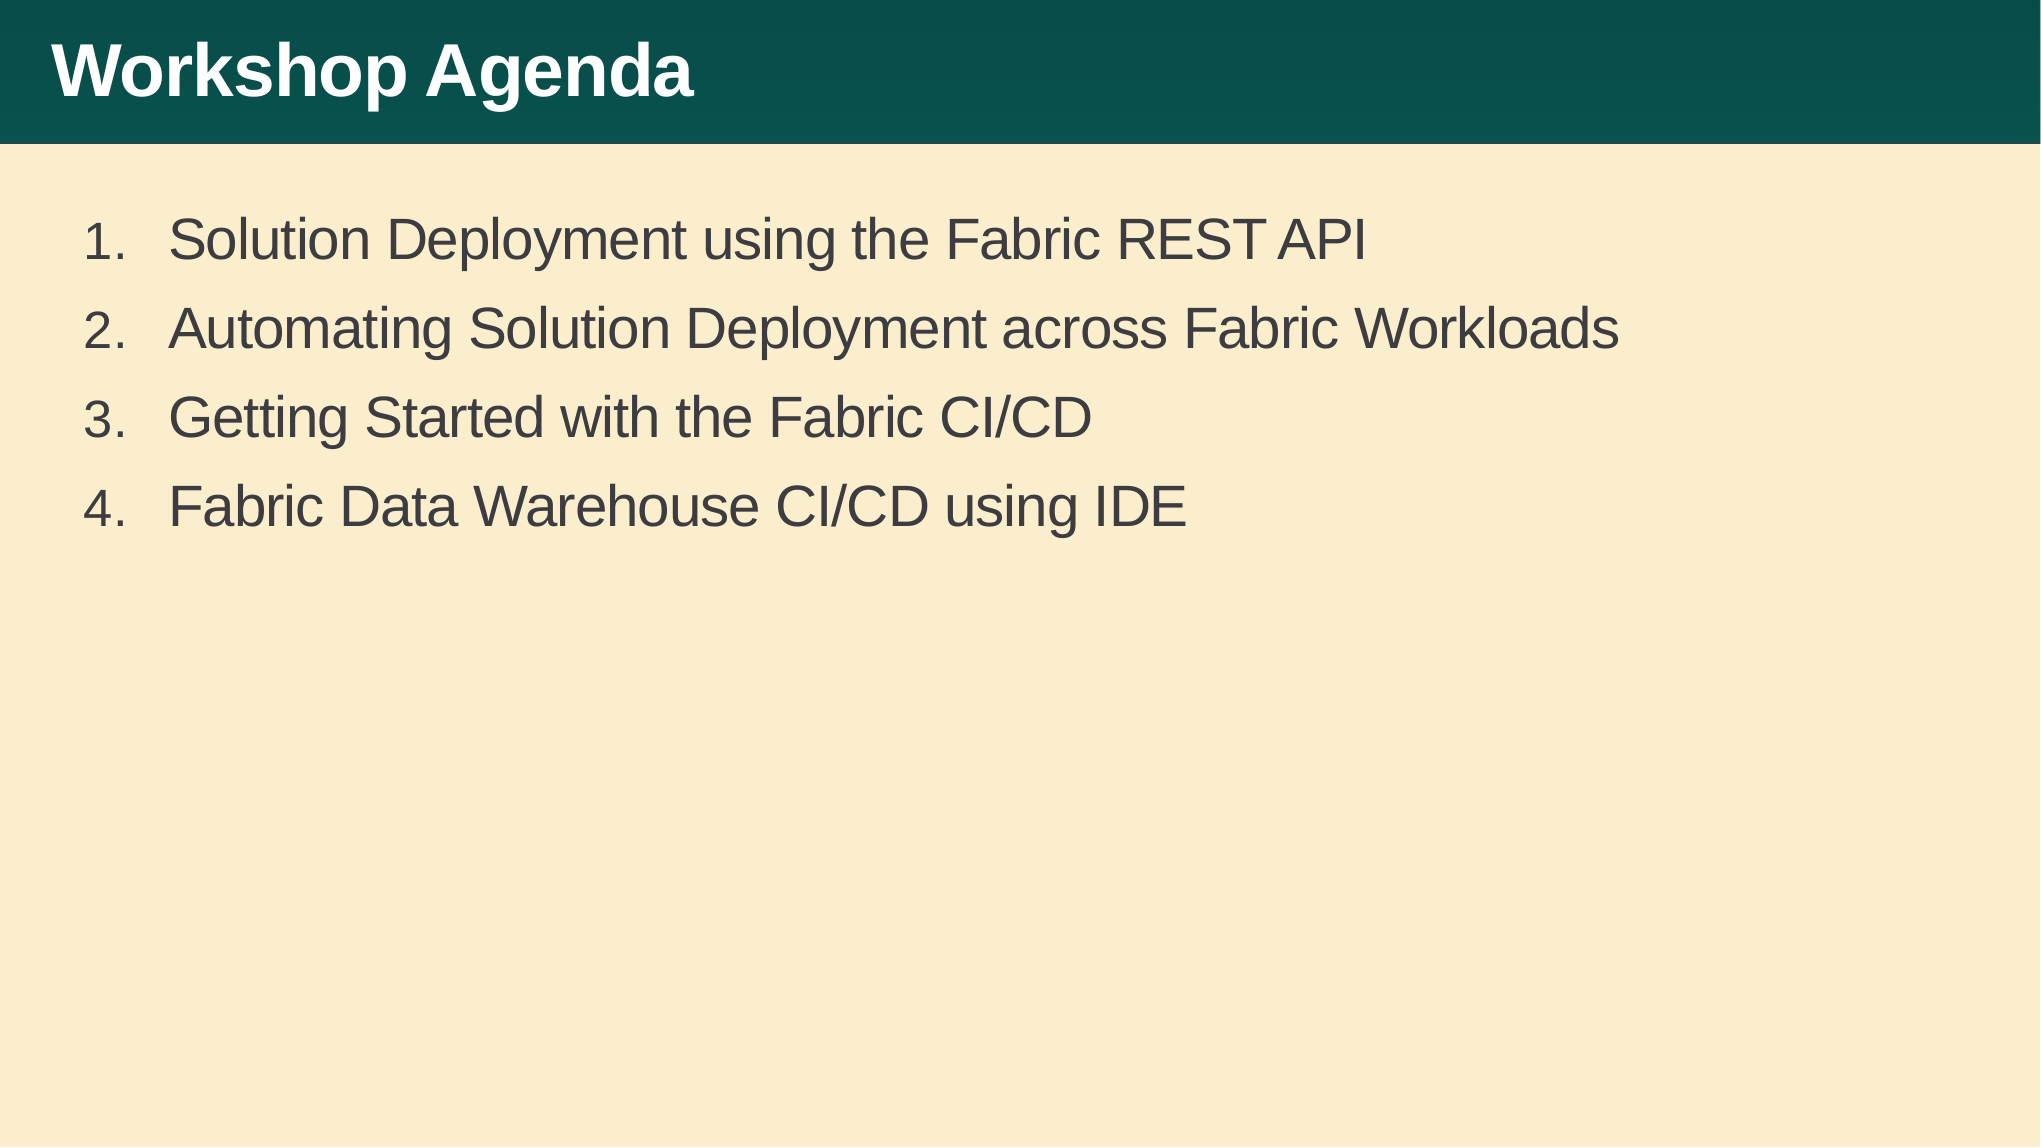

# Workshop Agenda
Solution Deployment using the Fabric REST API
Automating Solution Deployment across Fabric Workloads
Getting Started with the Fabric CI/CD
Fabric Data Warehouse CI/CD using IDE